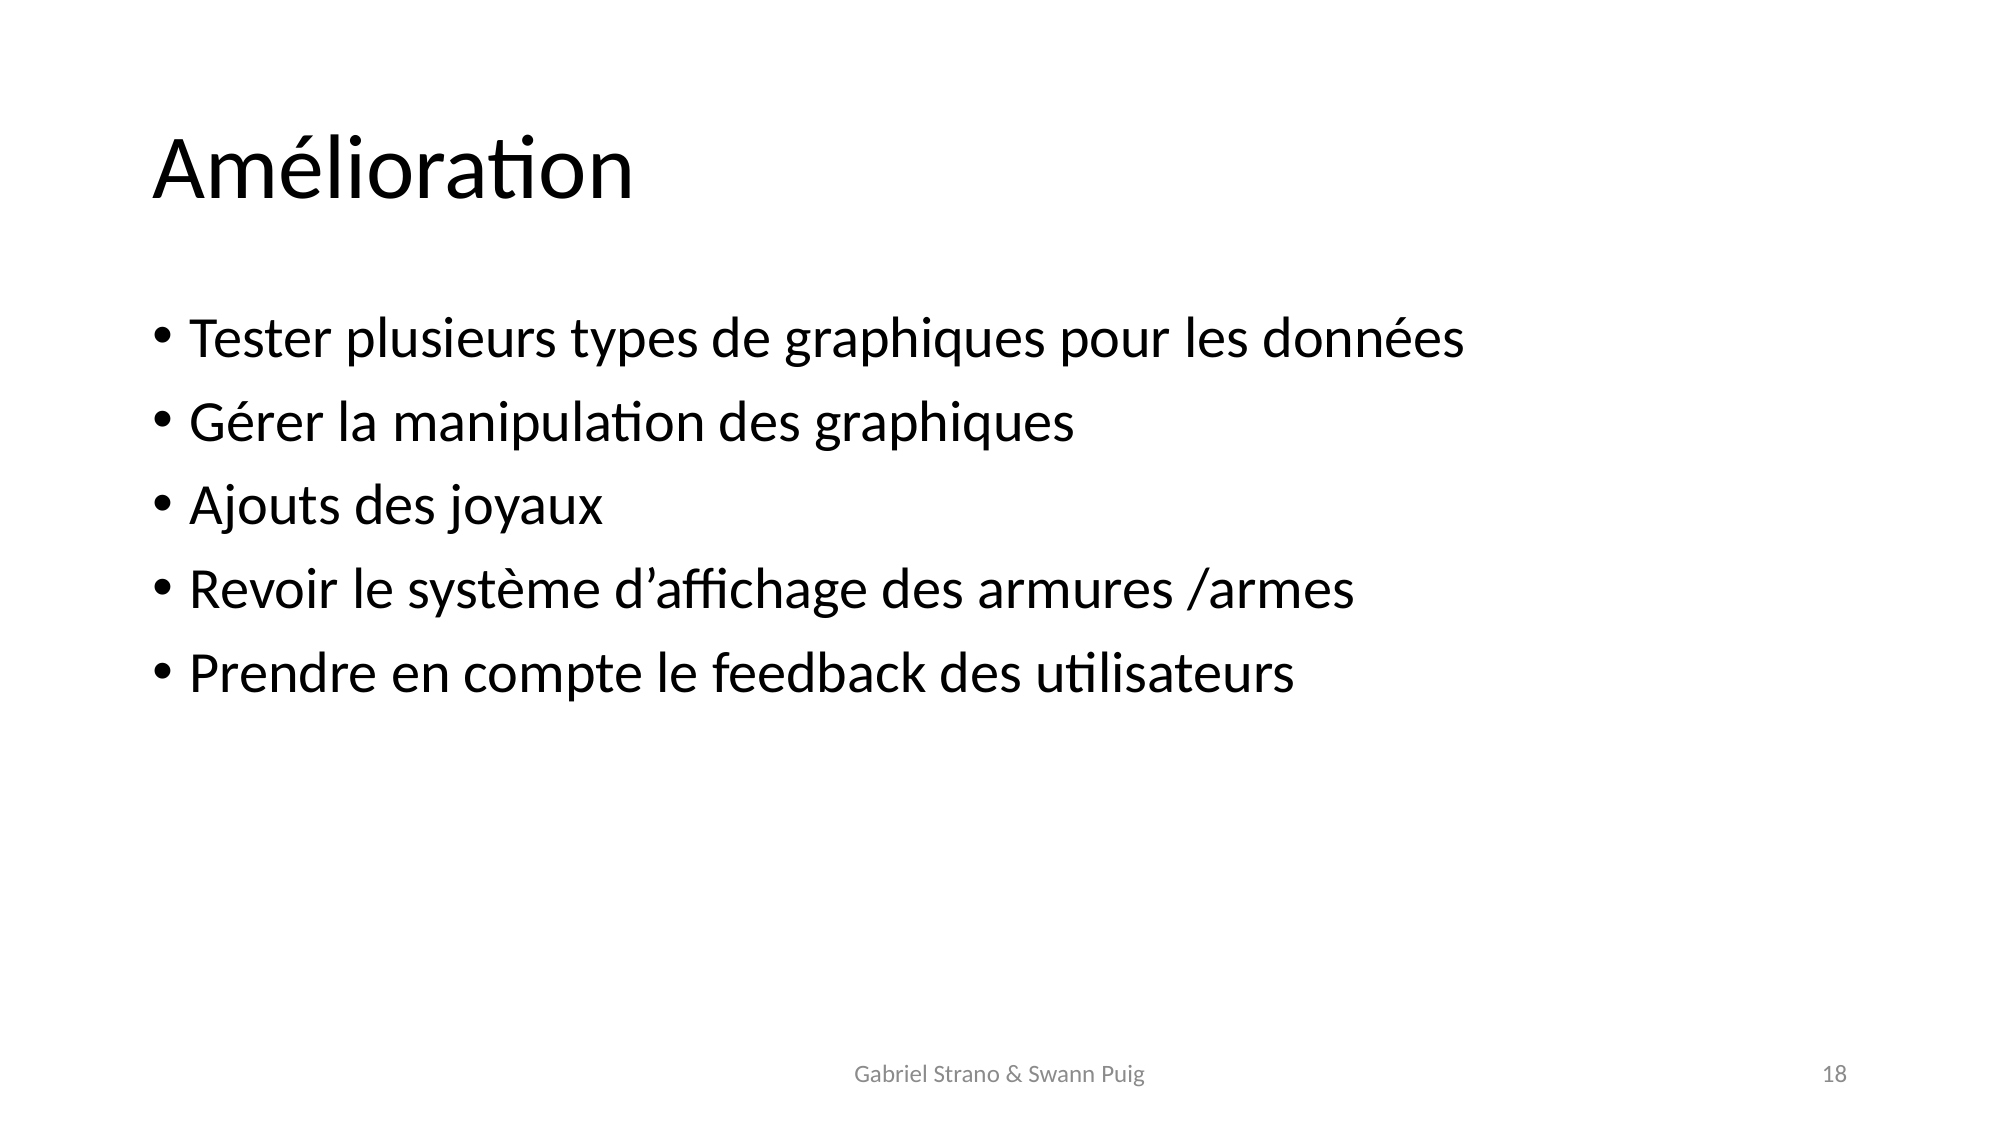

# Amélioration
Tester plusieurs types de graphiques pour les données
Gérer la manipulation des graphiques
Ajouts des joyaux
Revoir le système d’affichage des armures /armes
Prendre en compte le feedback des utilisateurs
Gabriel Strano & Swann Puig
18